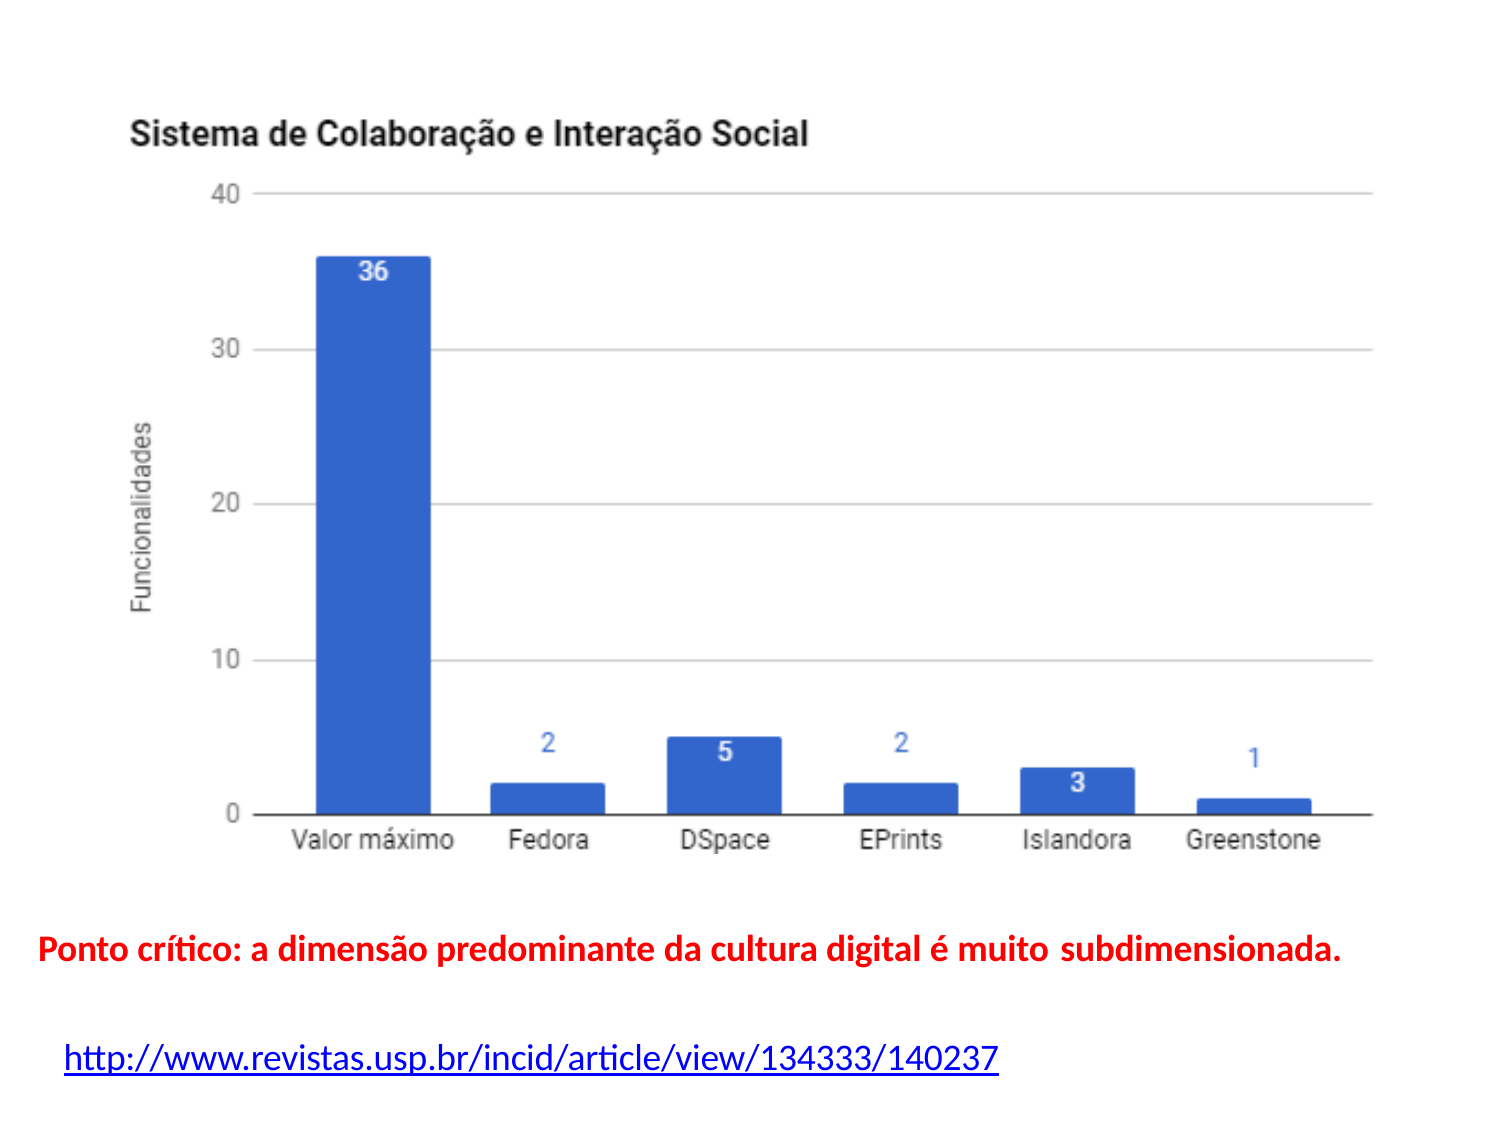

Ponto crítico: a dimensão predominante da cultura digital é muito subdimensionada.
http://www.revistas.usp.br/incid/article/view/134333/140237